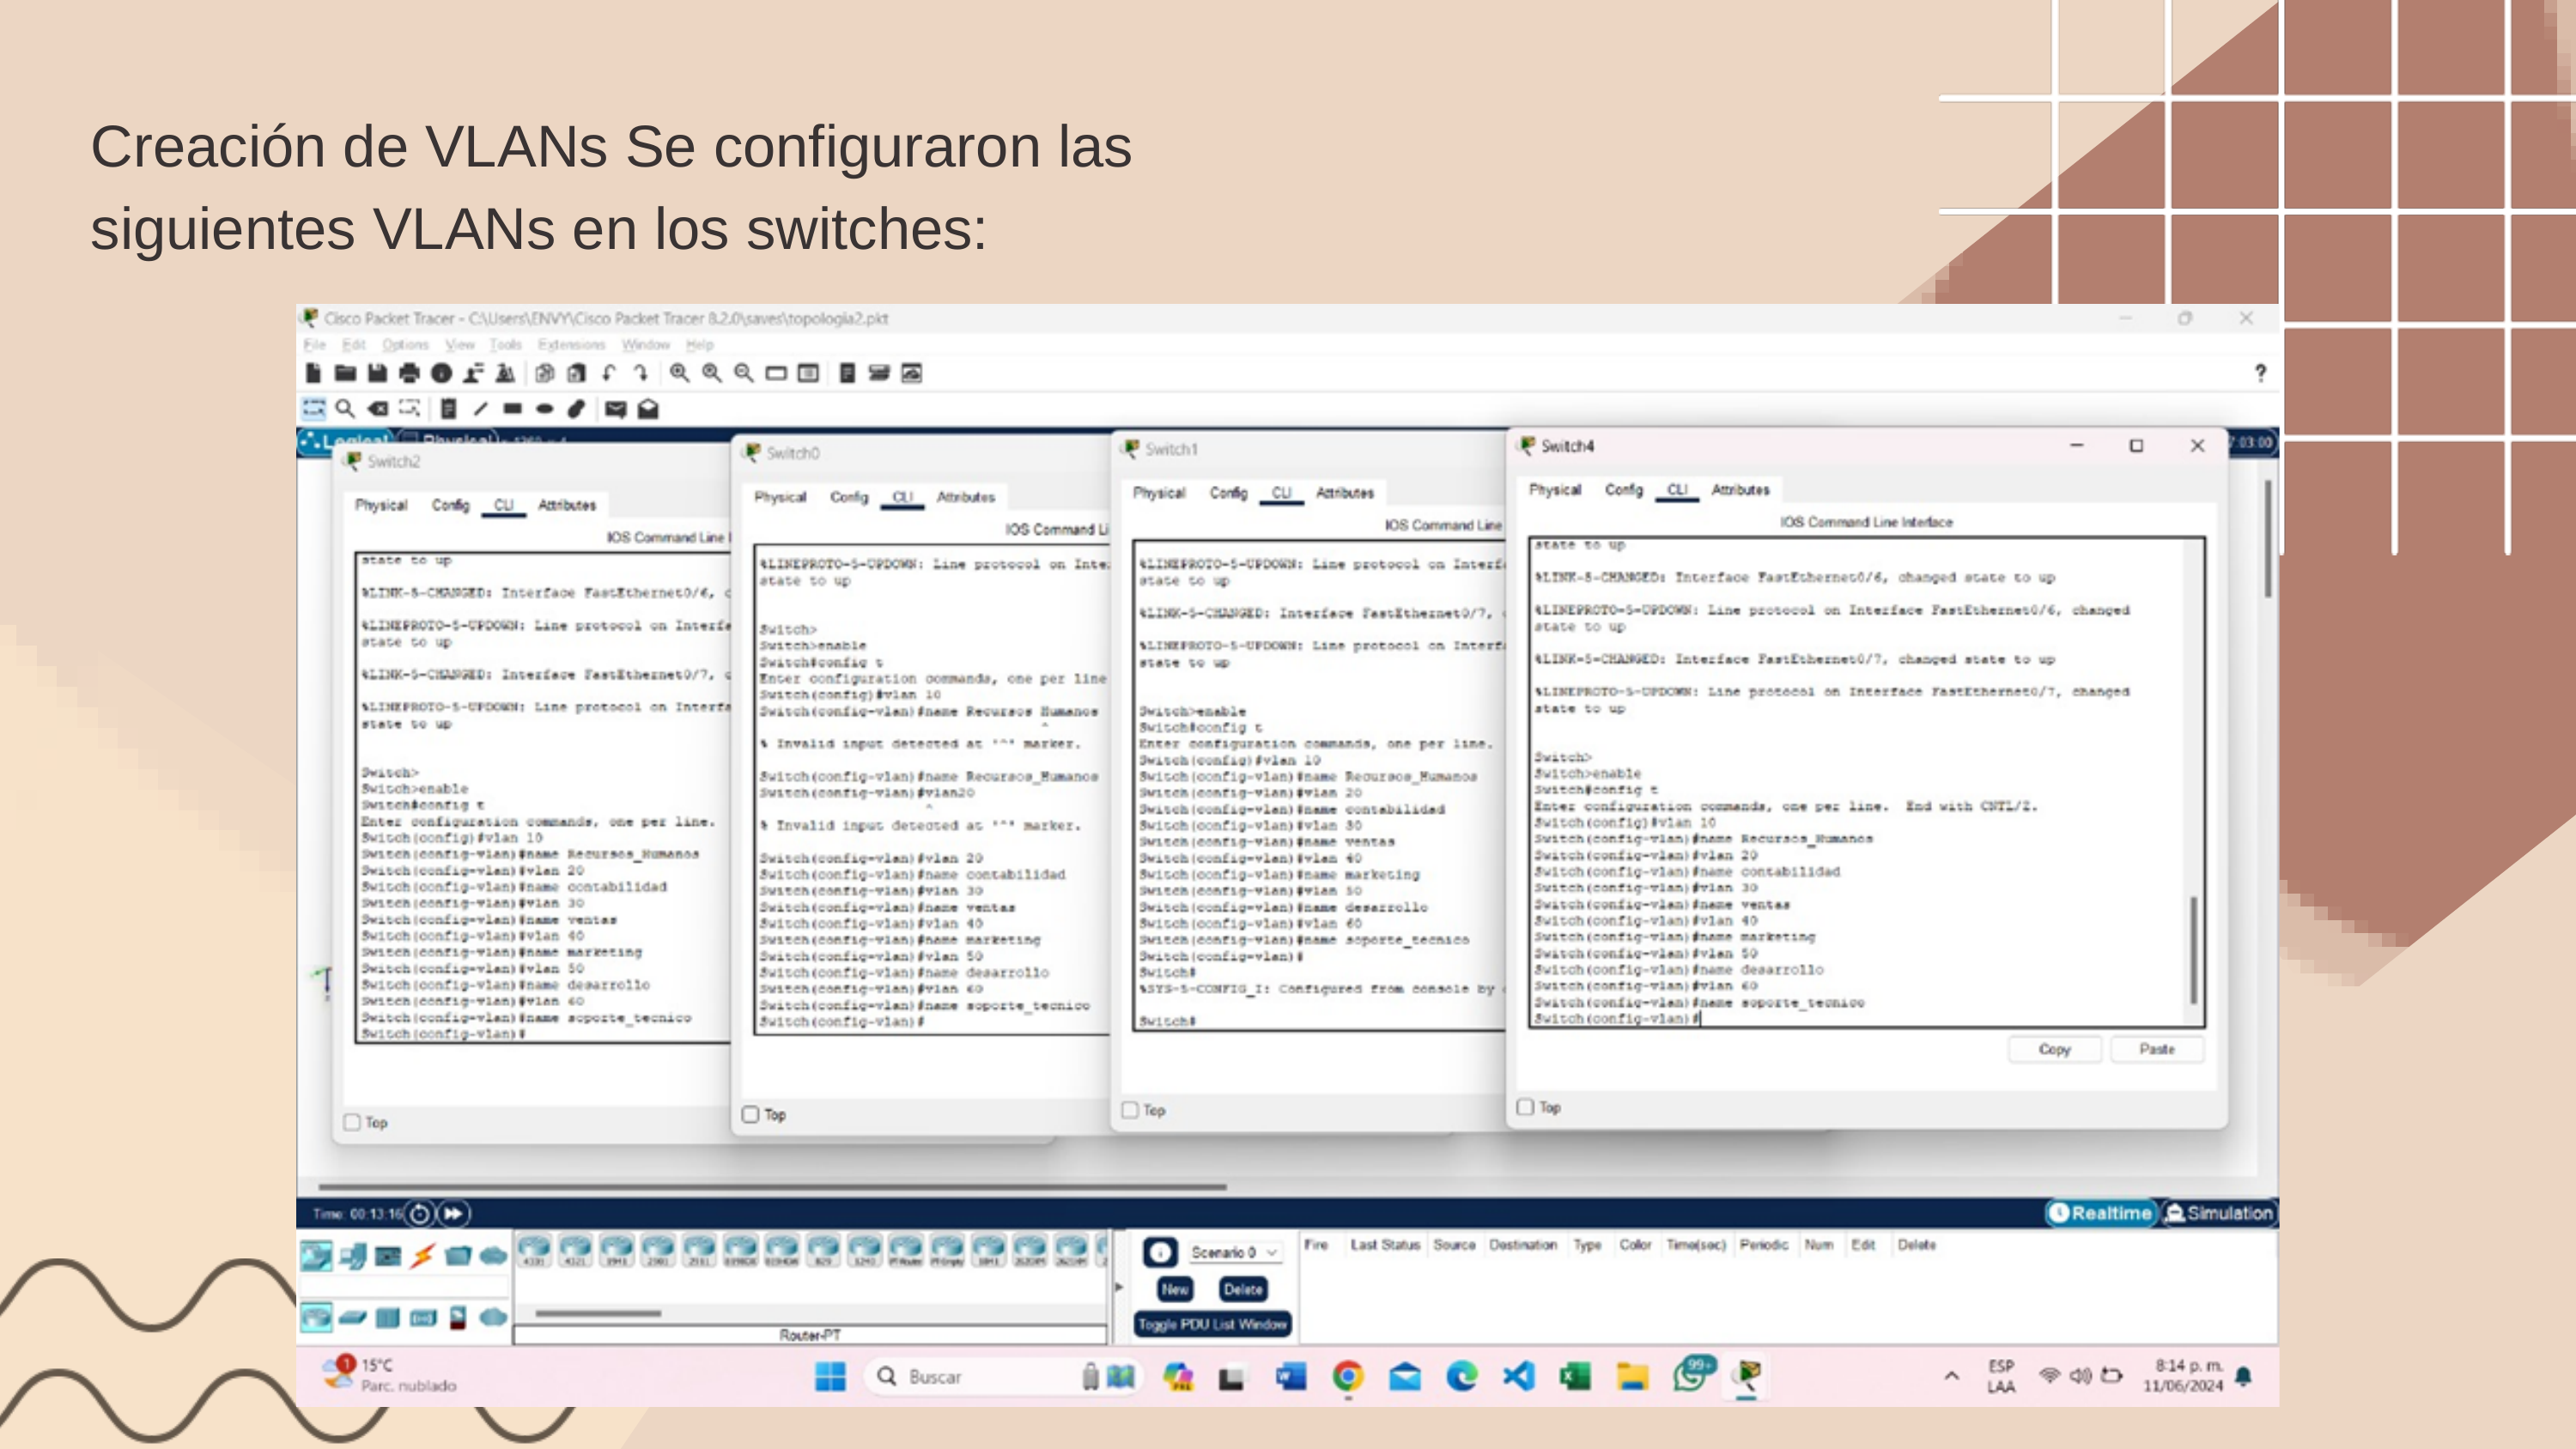

Creación de VLANs Se configuraron las siguientes VLANs en los switches: